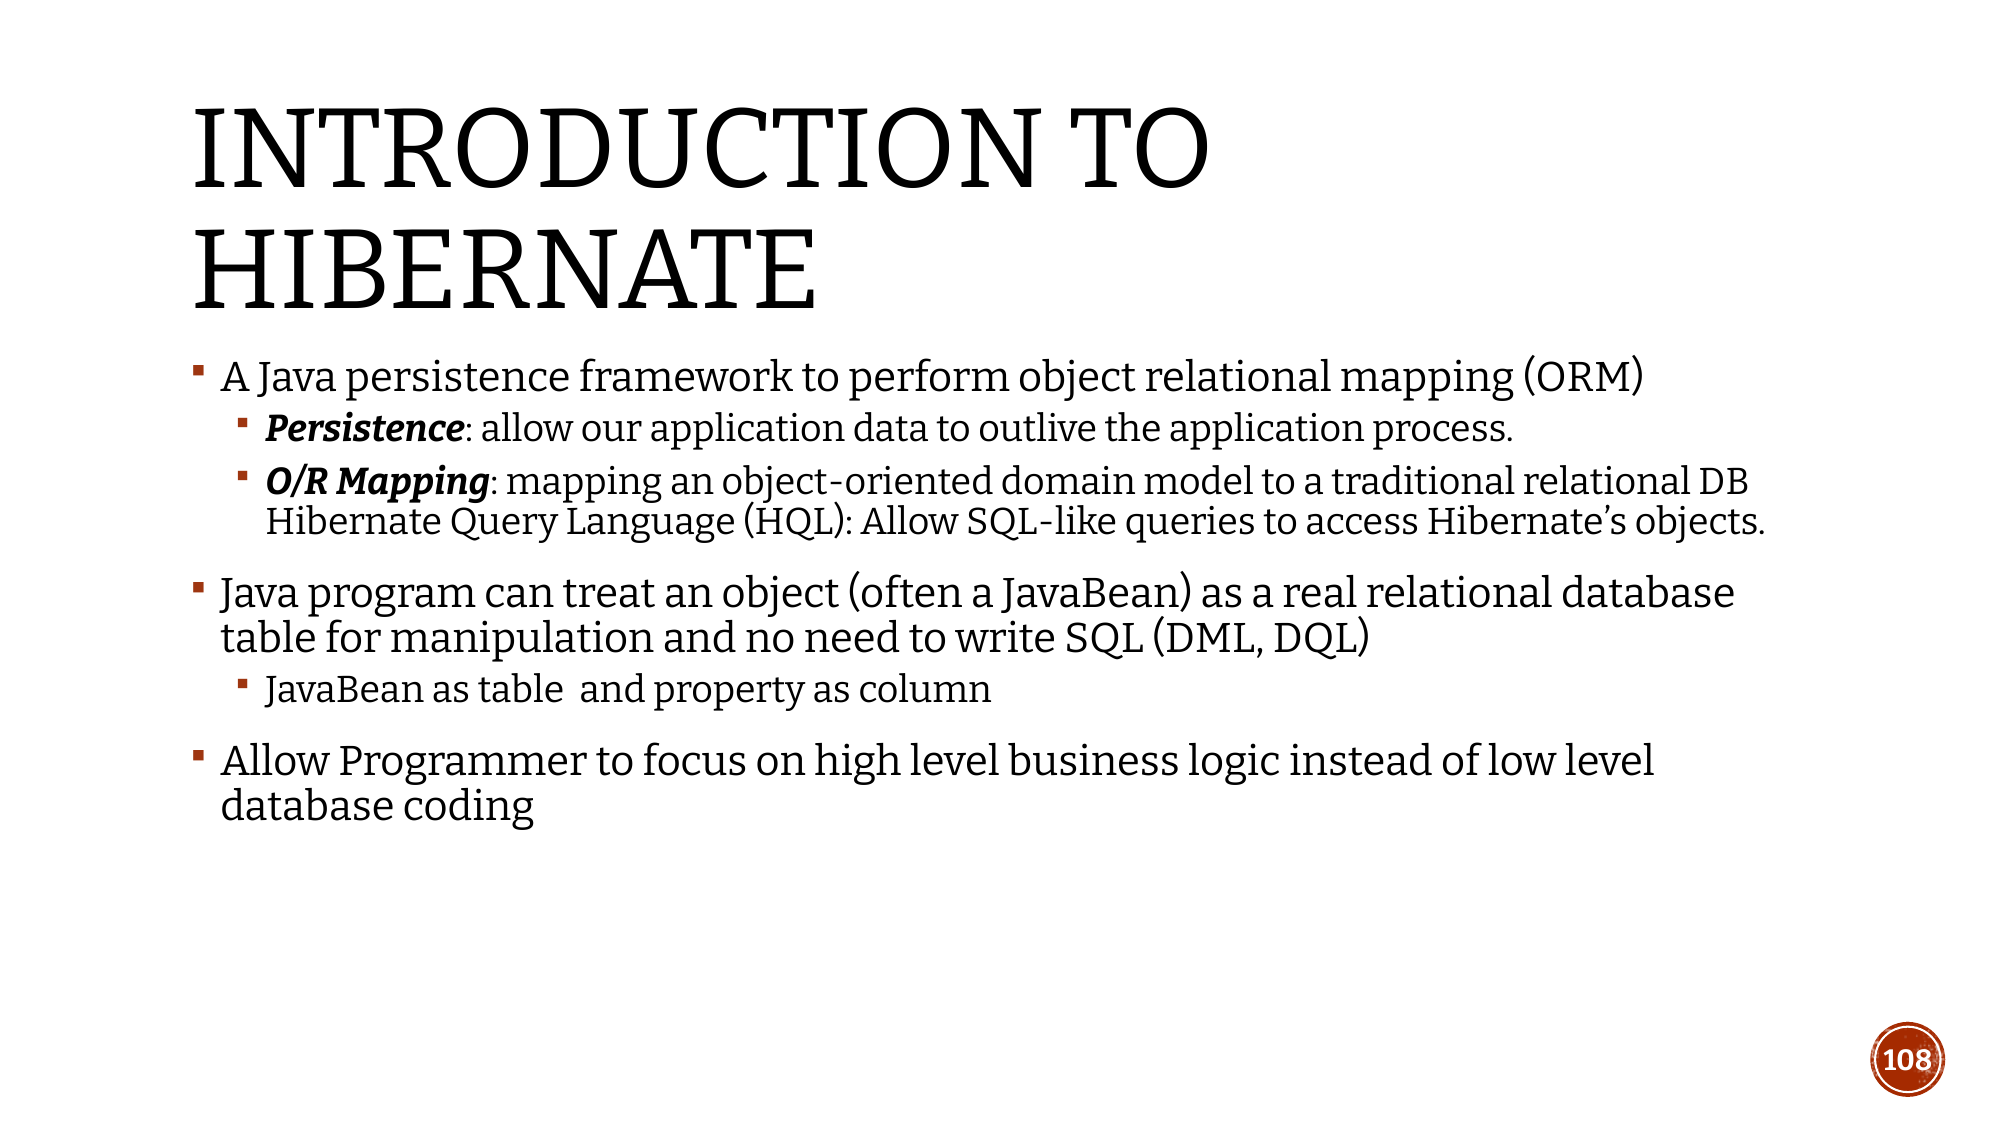

# Introduction to Hibernate
A Java persistence framework to perform object relational mapping (ORM)
Persistence: allow our application data to outlive the application process.
O/R Mapping: mapping an object-oriented domain model to a traditional relational DB Hibernate Query Language (HQL): Allow SQL-like queries to access Hibernate’s objects.
Java program can treat an object (often a JavaBean) as a real relational database table for manipulation and no need to write SQL (DML, DQL)
JavaBean as table  and property as column
Allow Programmer to focus on high level business logic instead of low level database coding
108